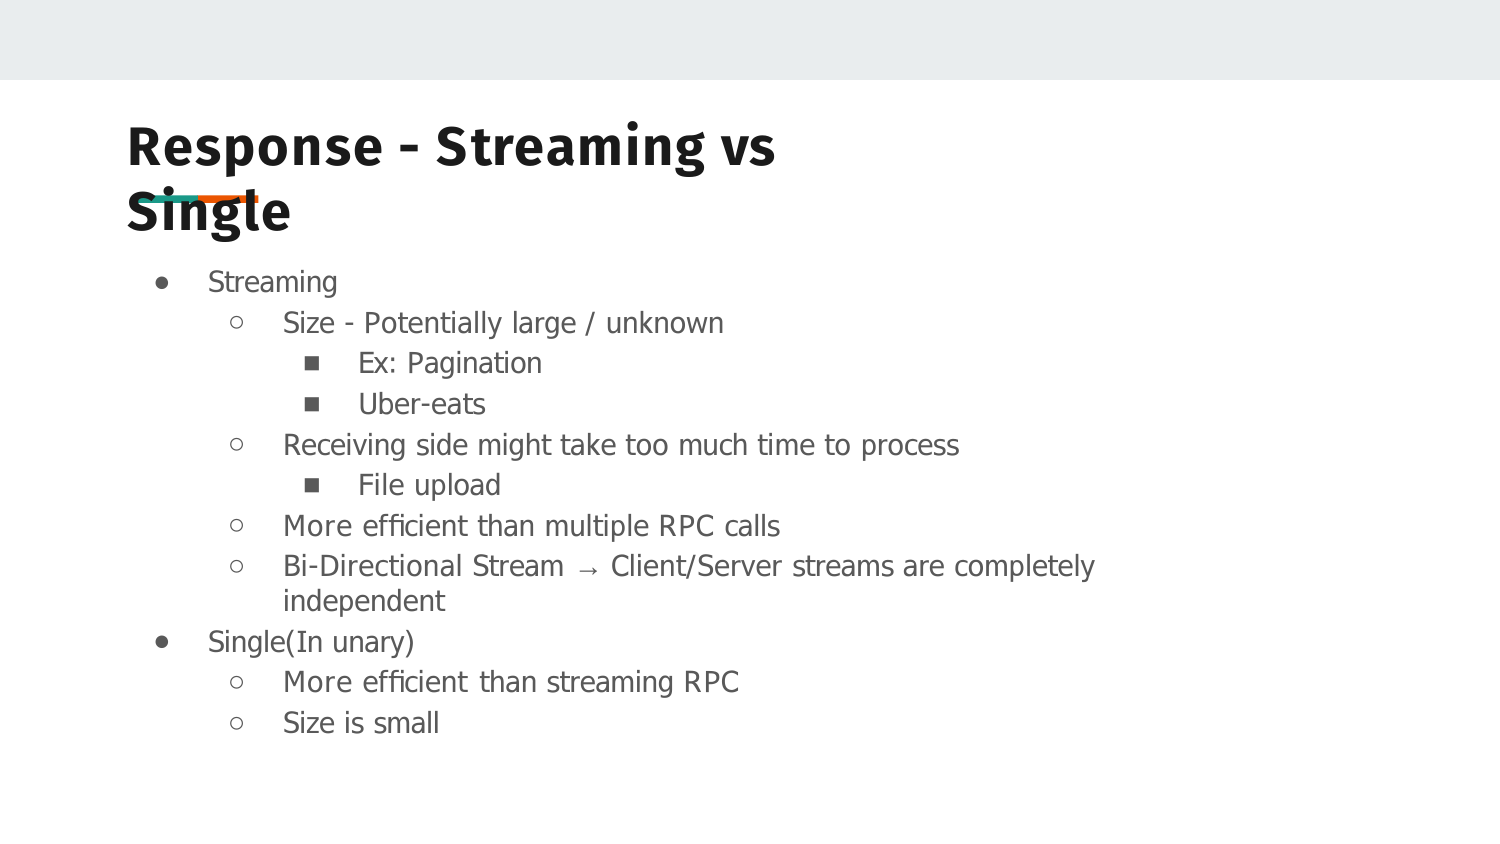

# Response - Streaming vs Single
Streaming
Size - Potentially large / unknown
Ex: Pagination
Uber-eats
Receiving side might take too much time to process
File upload
More efﬁcient than multiple RPC calls
Bi-Directional Stream → Client/Server streams are completely independent
Single(In unary)
More efﬁcient than streaming RPC
Size is small